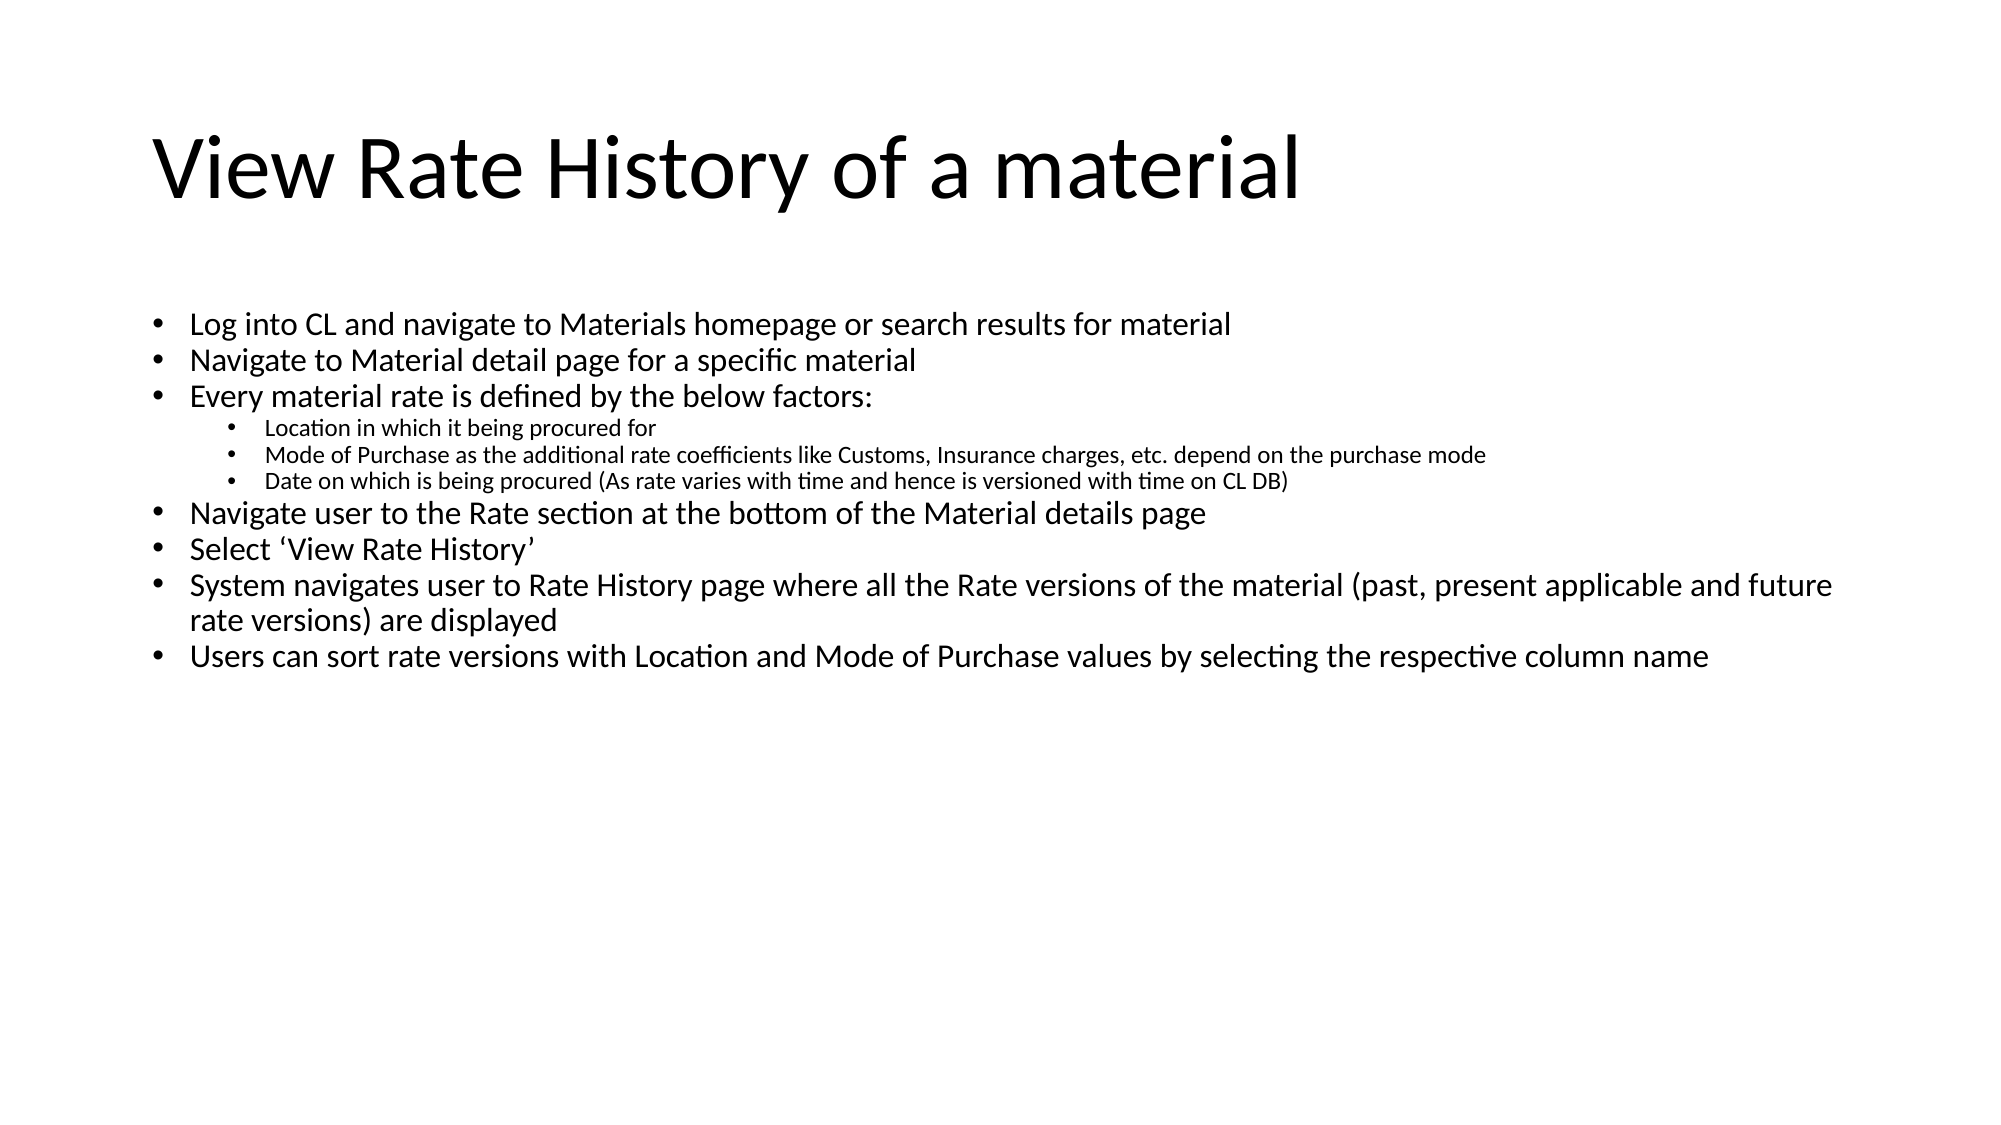

# View Rate History of a material
Log into CL and navigate to Materials homepage or search results for material
Navigate to Material detail page for a specific material
Every material rate is defined by the below factors:
Location in which it being procured for
Mode of Purchase as the additional rate coefficients like Customs, Insurance charges, etc. depend on the purchase mode
Date on which is being procured (As rate varies with time and hence is versioned with time on CL DB)
Navigate user to the Rate section at the bottom of the Material details page
Select ‘View Rate History’
System navigates user to Rate History page where all the Rate versions of the material (past, present applicable and future rate versions) are displayed
Users can sort rate versions with Location and Mode of Purchase values by selecting the respective column name